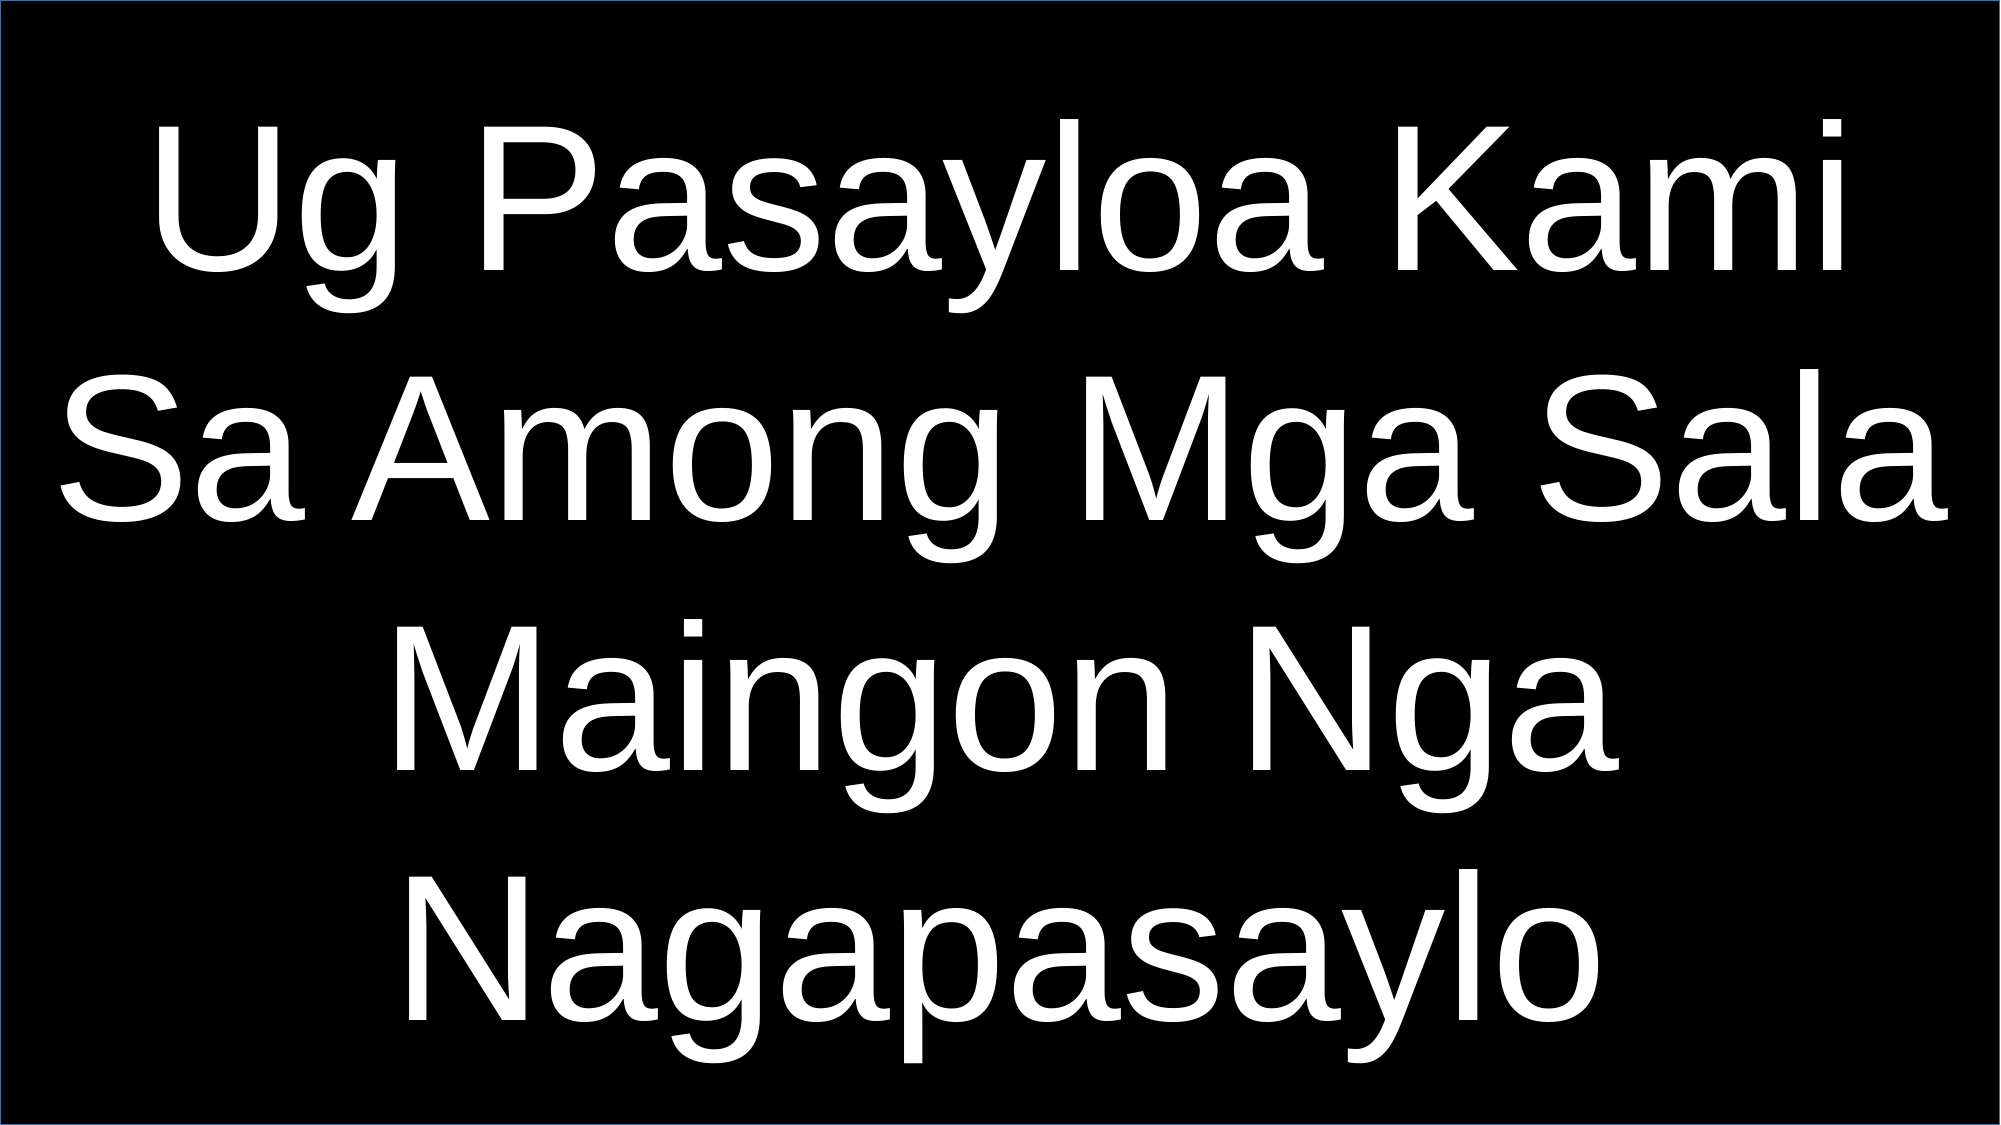

Ug Pasayloa Kami Sa Among Mga Sala Maingon Nga Nagapasaylo